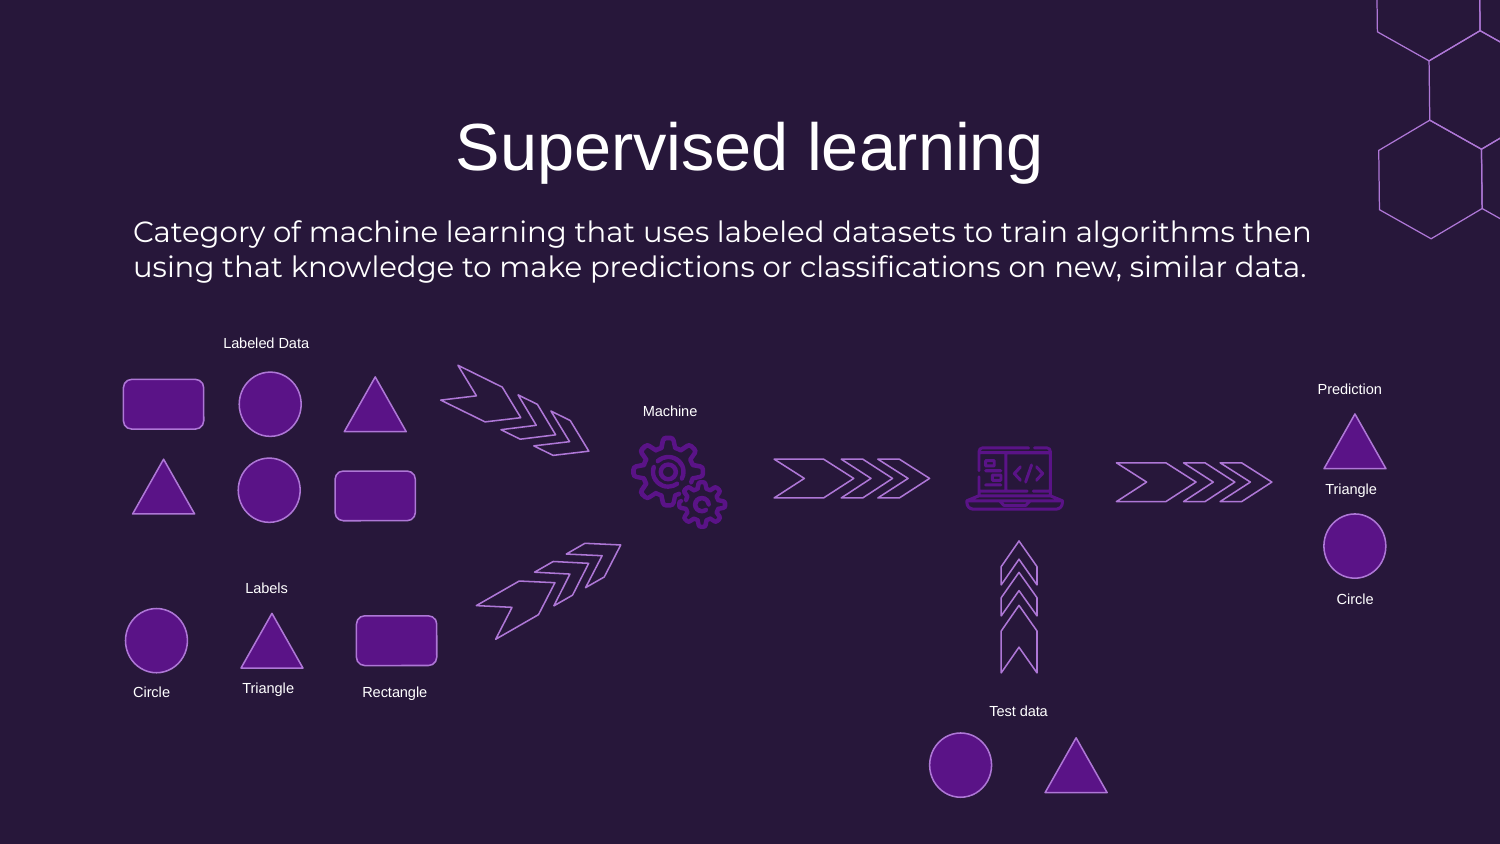

# Supervised learning
Category of machine learning that uses labeled datasets to train algorithms then using that knowledge to make predictions or classifications on new, similar data.
Labeled Data
Prediction

Machine

Triangle

Labels

Circle

Triangle
Circle
Rectangle
Test data